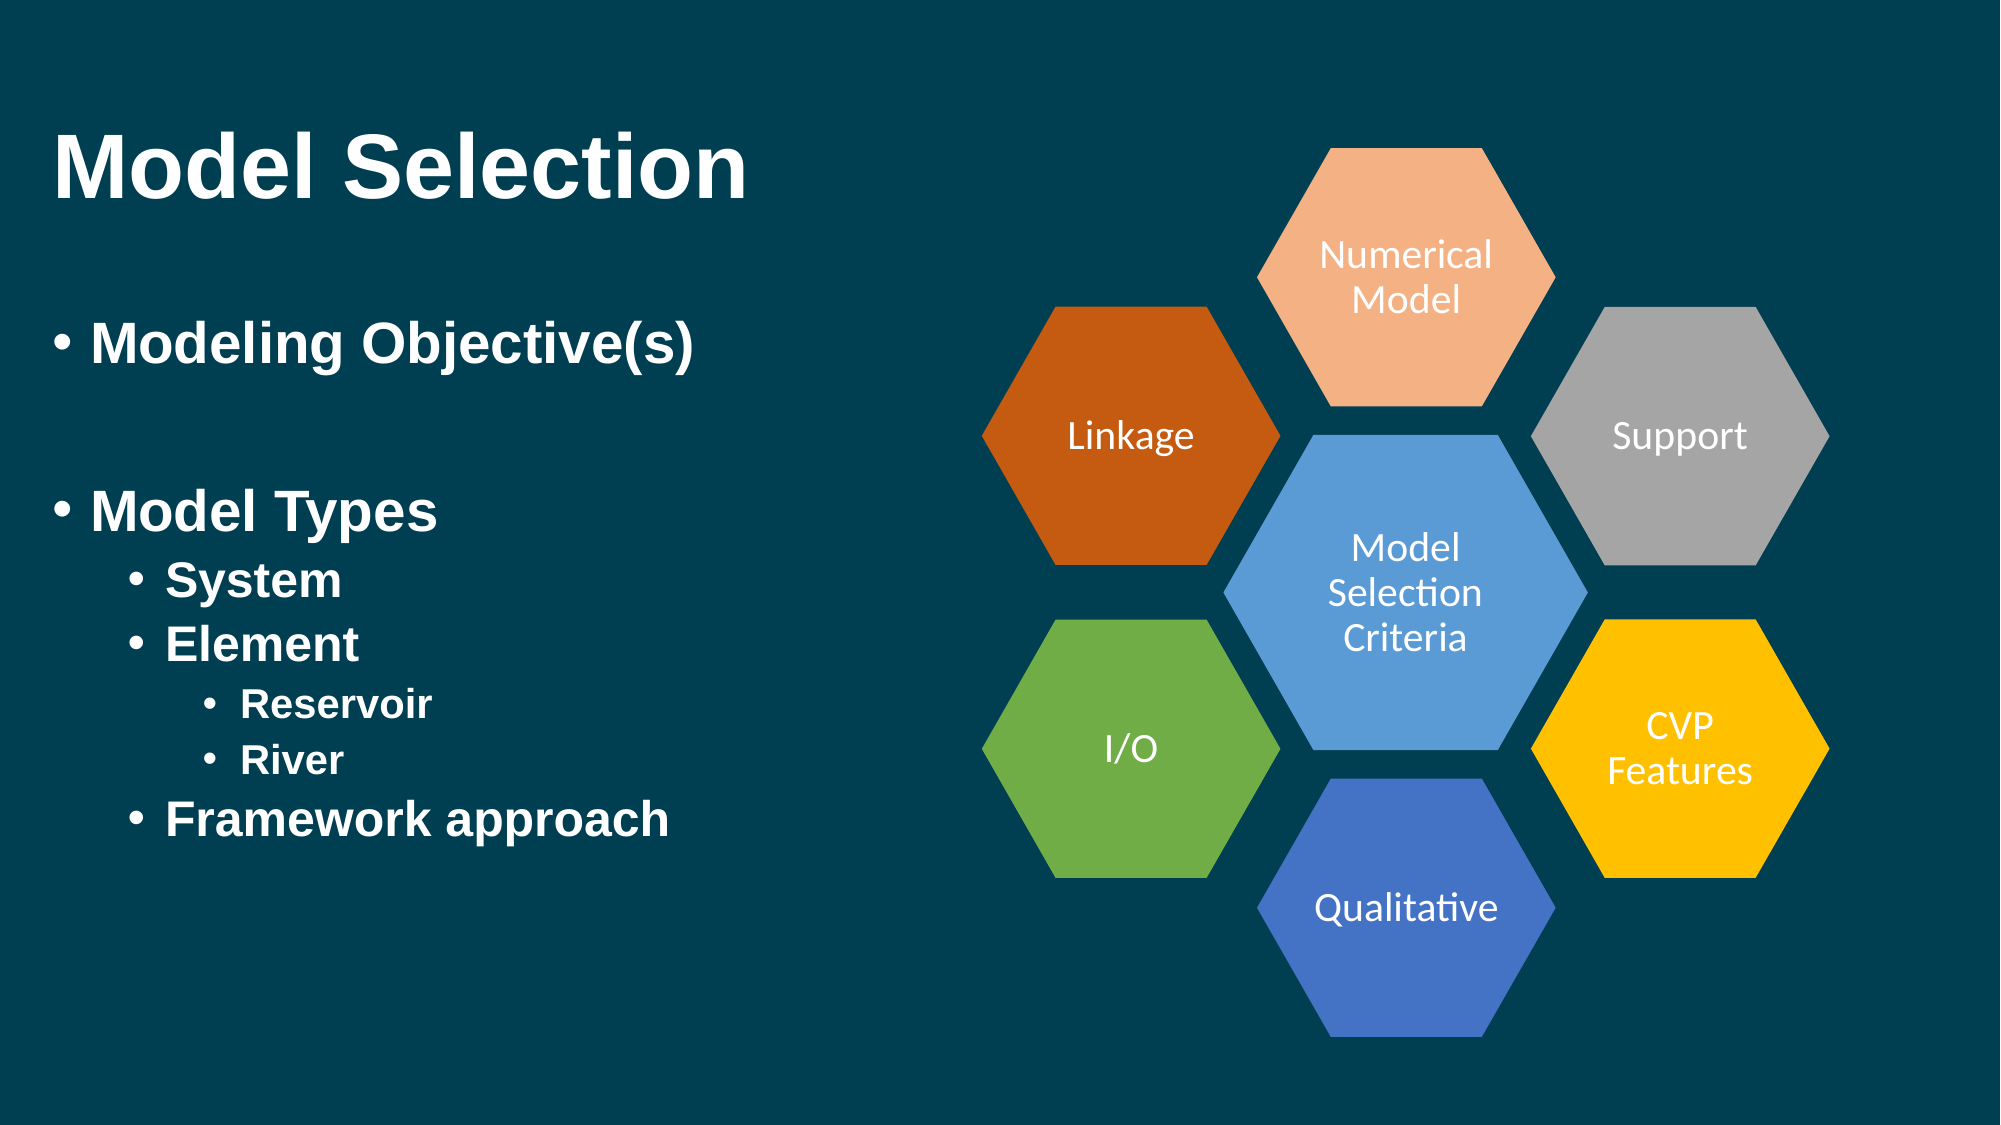

# Model Selection
Model Selection Criteria
Numerical Model
Support
CVP Features
Qualitative
I/O
Linkage
Modeling Objective(s)

Model Types
System
Element
Reservoir
River
Framework approach